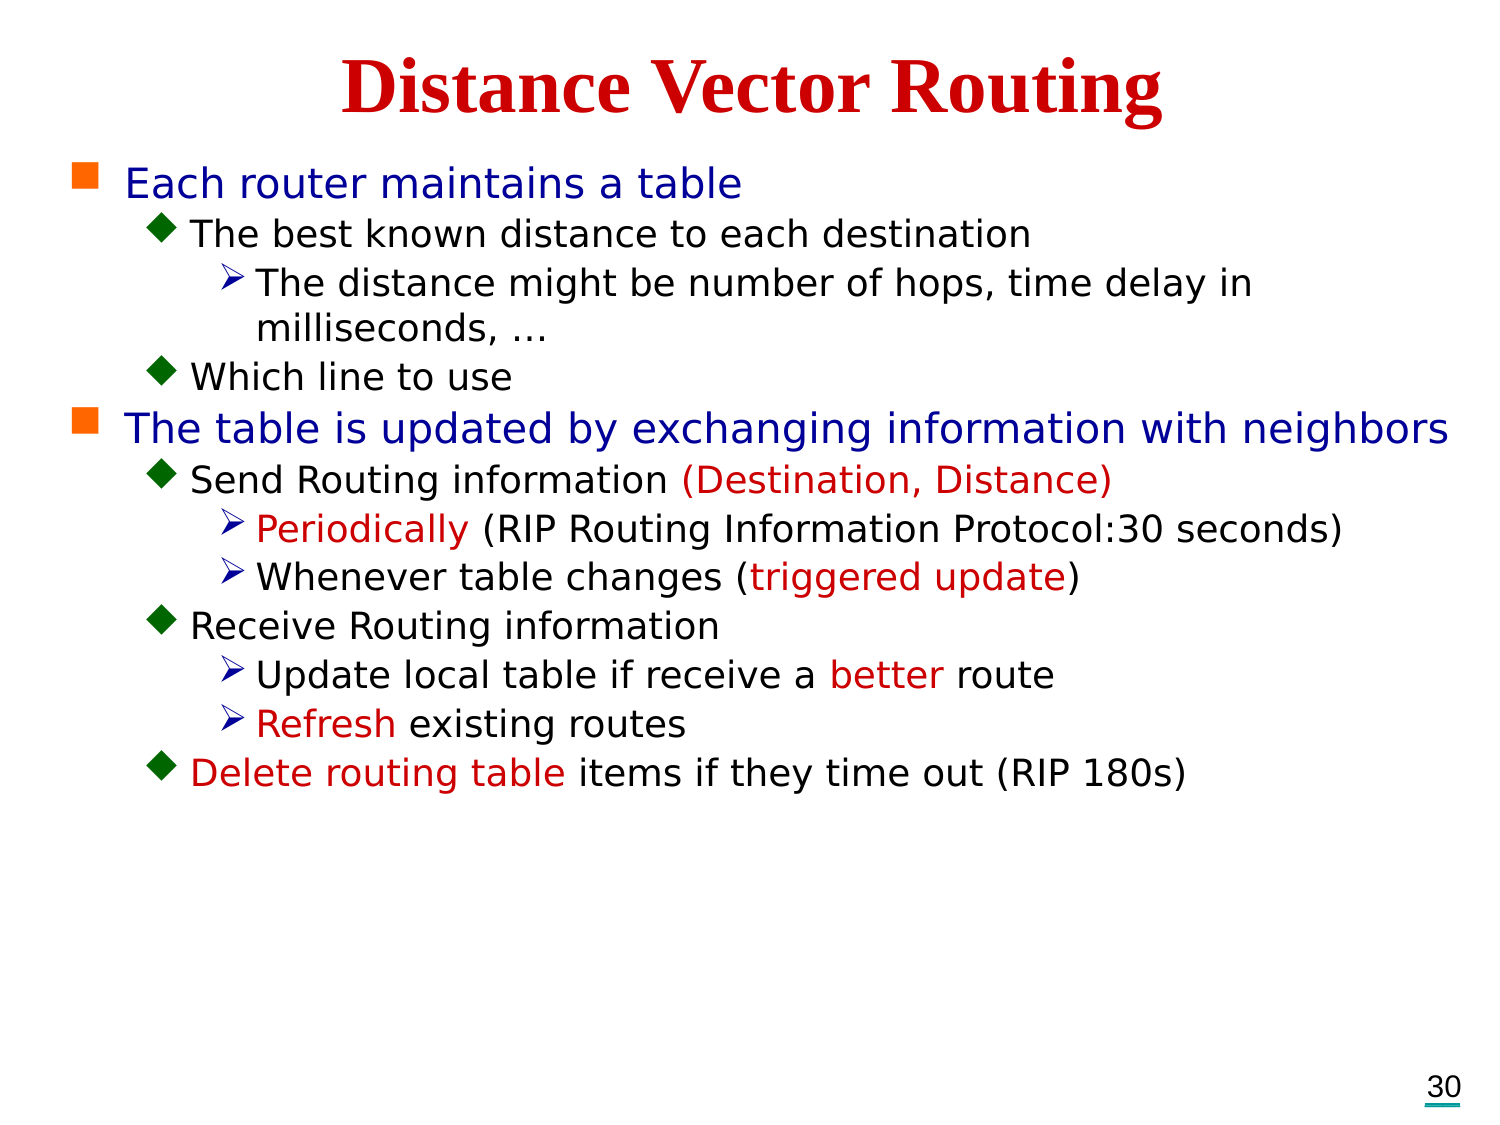

# Distance Vector Routing
Each router maintains a table
The best known distance to each destination
The distance might be number of hops, time delay in milliseconds, …
Which line to use
The table is updated by exchanging information with neighbors
Send Routing information (Destination, Distance)
Periodically (RIP Routing Information Protocol:30 seconds)
Whenever table changes (triggered update)
Receive Routing information
Update local table if receive a better route
Refresh existing routes
Delete routing table items if they time out (RIP 180s)